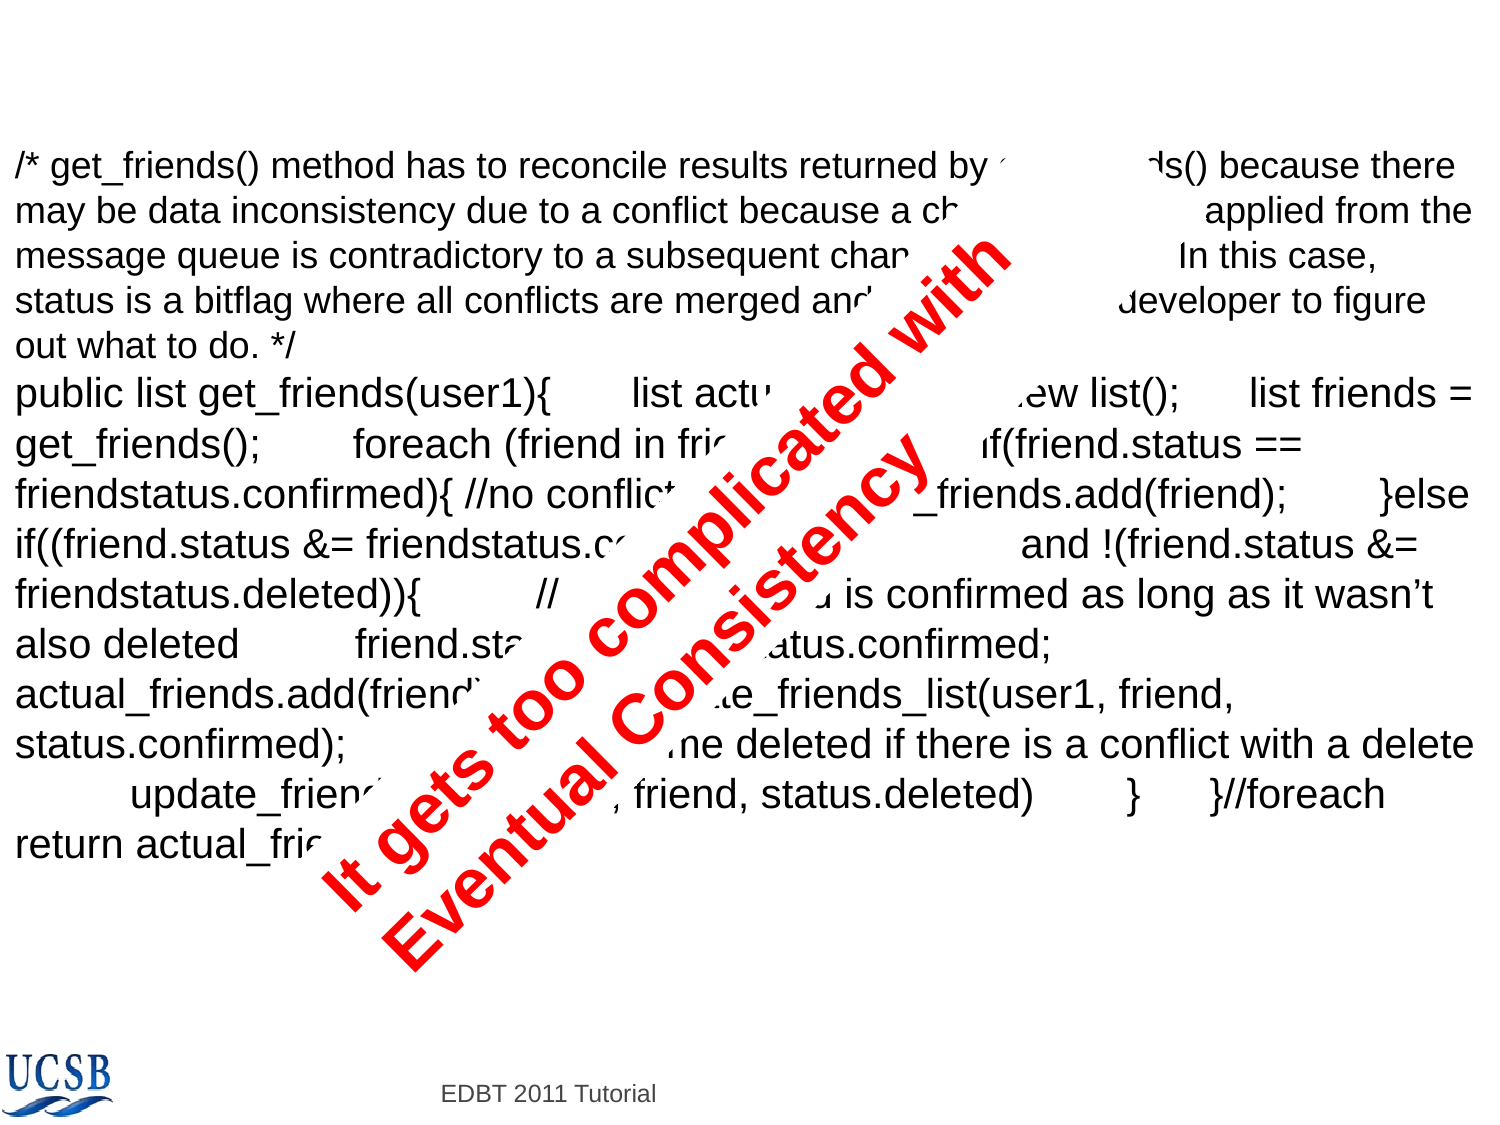

/* get_friends() method has to reconcile results returned by get_friends() because there may be data inconsistency due to a conflict because a change that was applied from the message queue is contradictory to a subsequent change by the user.  In this case, status is a bitflag where all conflicts are merged and it is up to app developer to figure out what to do. */
public list get_friends(user1){        list actual_friends = new list();       list friends = get_friends();        foreach (friend in friends){             if(friend.status == friendstatus.confirmed){ //no conflict            actual_friends.add(friend);        }else if((friend.status &= friendstatus.confirmed)                     and !(friend.status &= friendstatus.deleted)){          // assume friend is confirmed as long as it wasn’t also deleted           friend.status = friendstatus.confirmed;                         actual_friends.add(friend);            update_friends_list(user1, friend, status.confirmed);        }else{ //assume deleted if there is a conflict with a delete           update_friends_list( user1, friend, status.deleted)         }      }//foreach   return actual_friends; }
It gets too complicated with Eventual Consistency
EDBT 2011 Tutorial